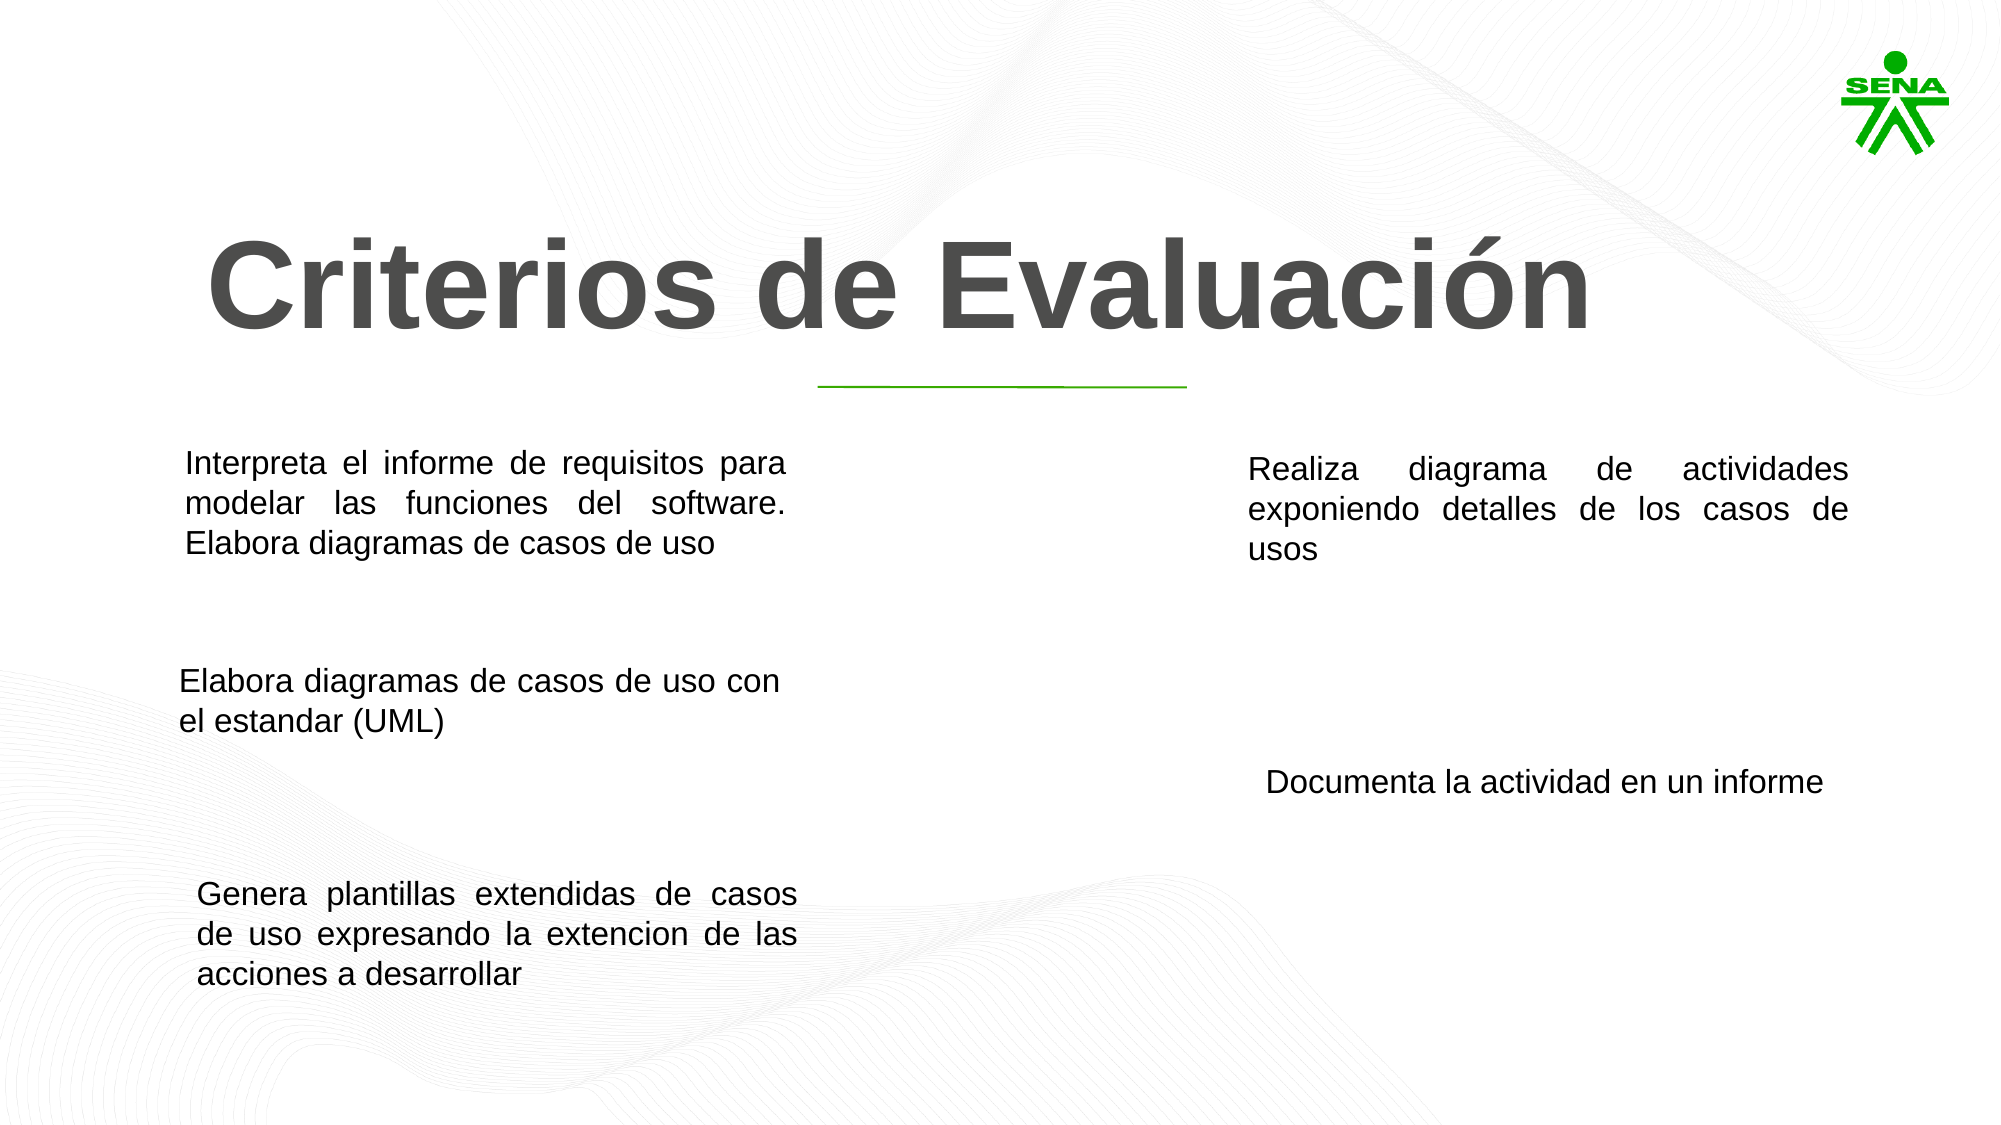

Criterios de Evaluación

Interpreta el informe de requisitos para modelar las funciones del software. Elabora diagramas de casos de uso
Realiza diagrama de actividades exponiendo detalles de los casos de usos
Elabora diagramas de casos de uso con el estandar (UML)
Documenta la actividad en un informe
Genera plantillas extendidas de casos de uso expresando la extencion de las acciones a desarrollar